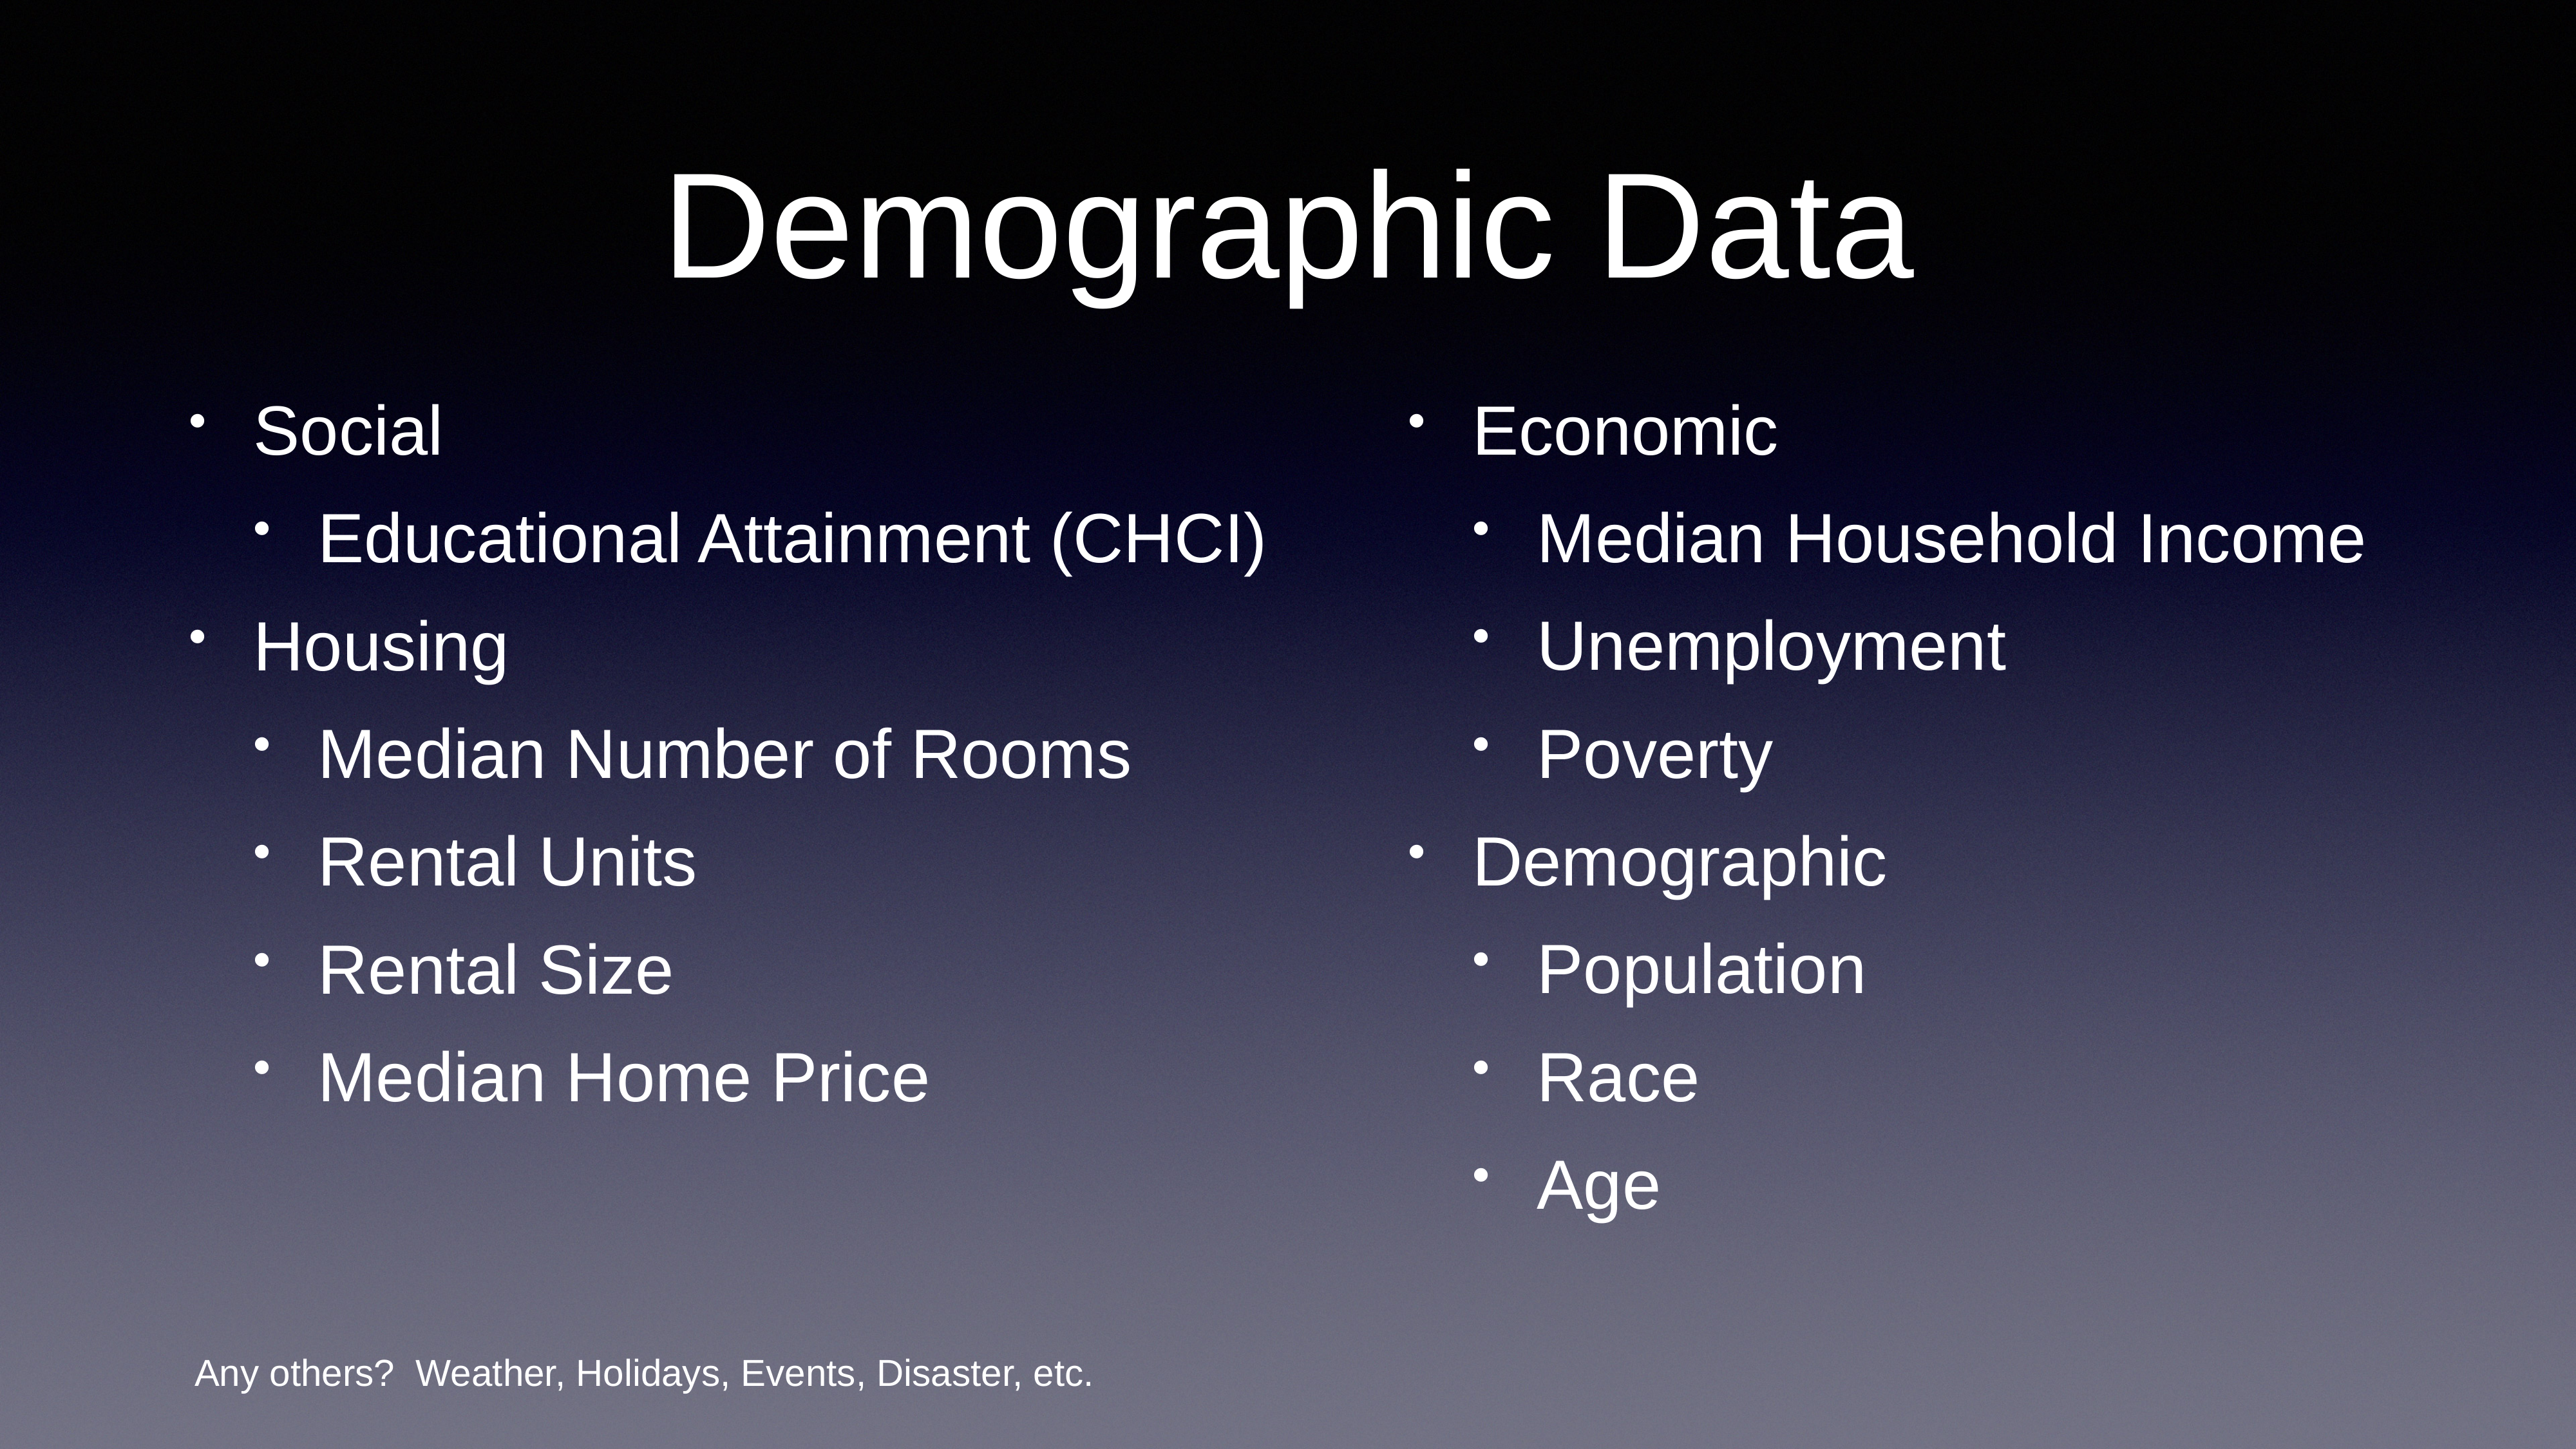

Social
Educational Attainment (CHCI)
Housing
Median Number of Rooms
Rental Units
Rental Size
Median Home Price
# Demographic Data
Economic
Median Household Income
Unemployment
Poverty
Demographic
Population
Race
Age

Any others?  Weather, Holidays, Events, Disaster, etc.